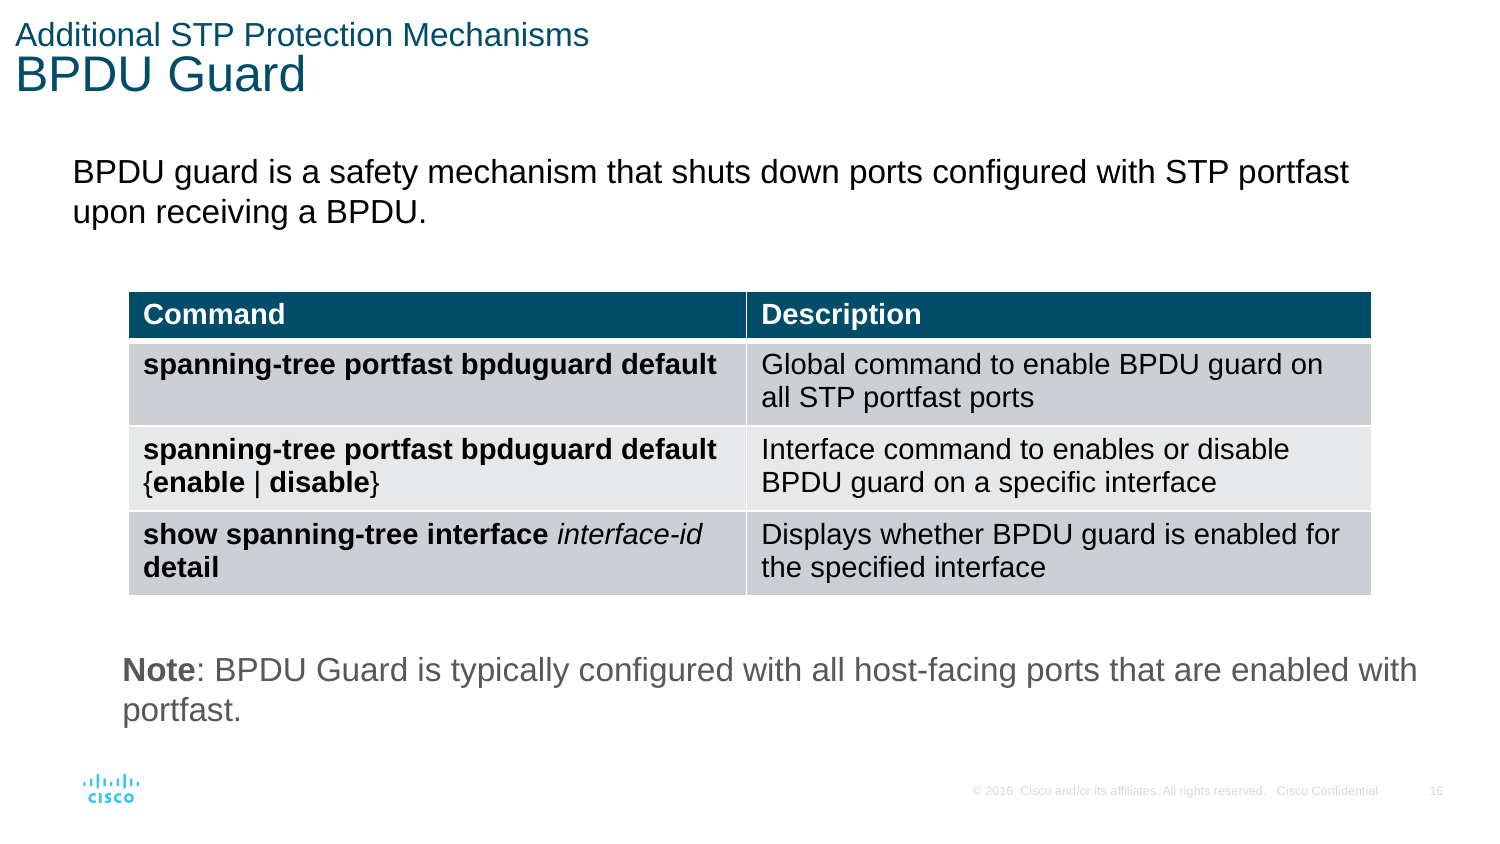

# Additional STP Protection Mechanisms BPDU Guard
BPDU guard is a safety mechanism that shuts down ports configured with STP portfast upon receiving a BPDU.
| Command | Description |
| --- | --- |
| spanning-tree portfast bpduguard default | Global command to enable BPDU guard on all STP portfast ports |
| spanning-tree portfast bpduguard default {enable | disable} | Interface command to enables or disable BPDU guard on a specific interface |
| show spanning-tree interface interface-id detail | Displays whether BPDU guard is enabled for the specified interface |
Note: BPDU Guard is typically configured with all host-facing ports that are enabled with portfast.